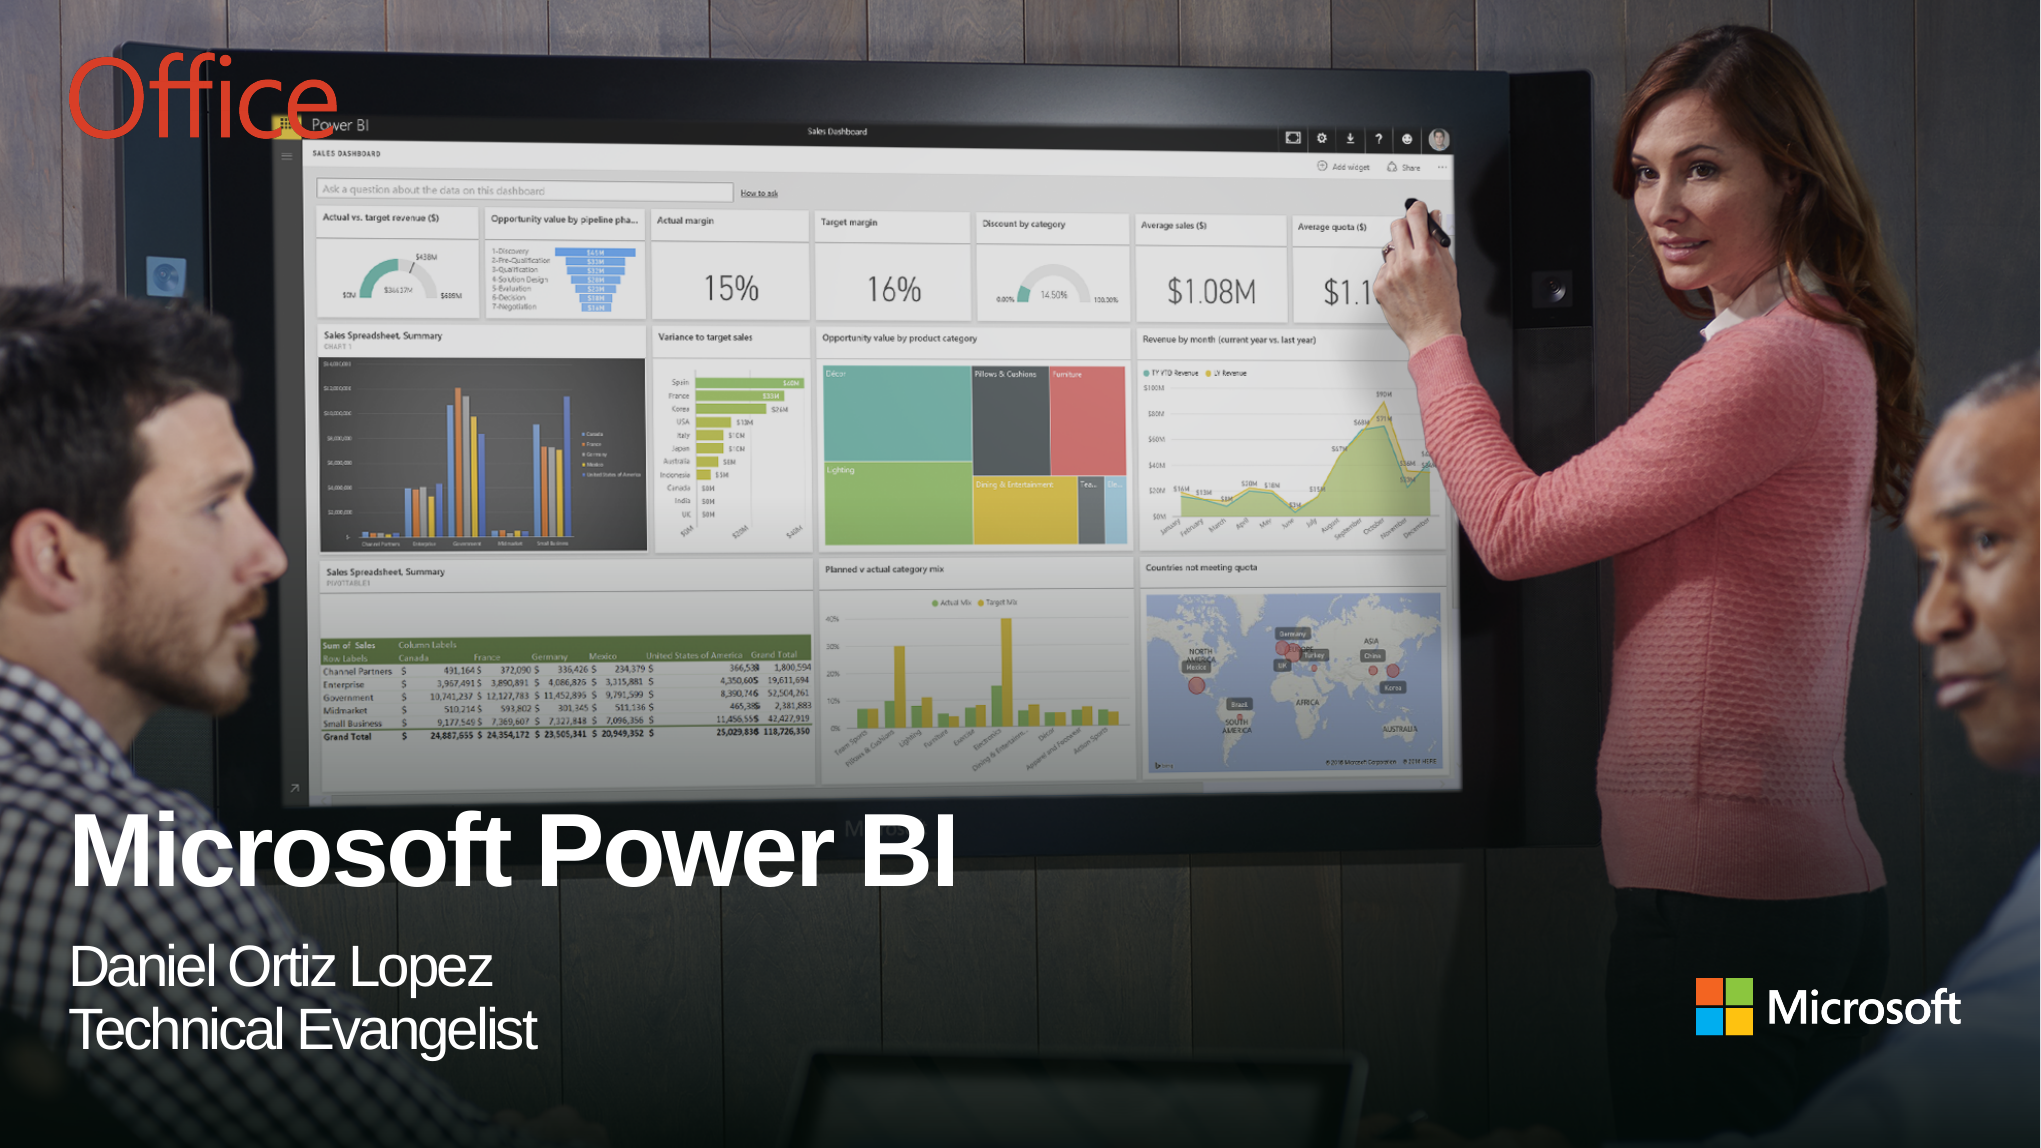

# Microsoft Power BI
Daniel Ortiz Lopez
Technical Evangelist